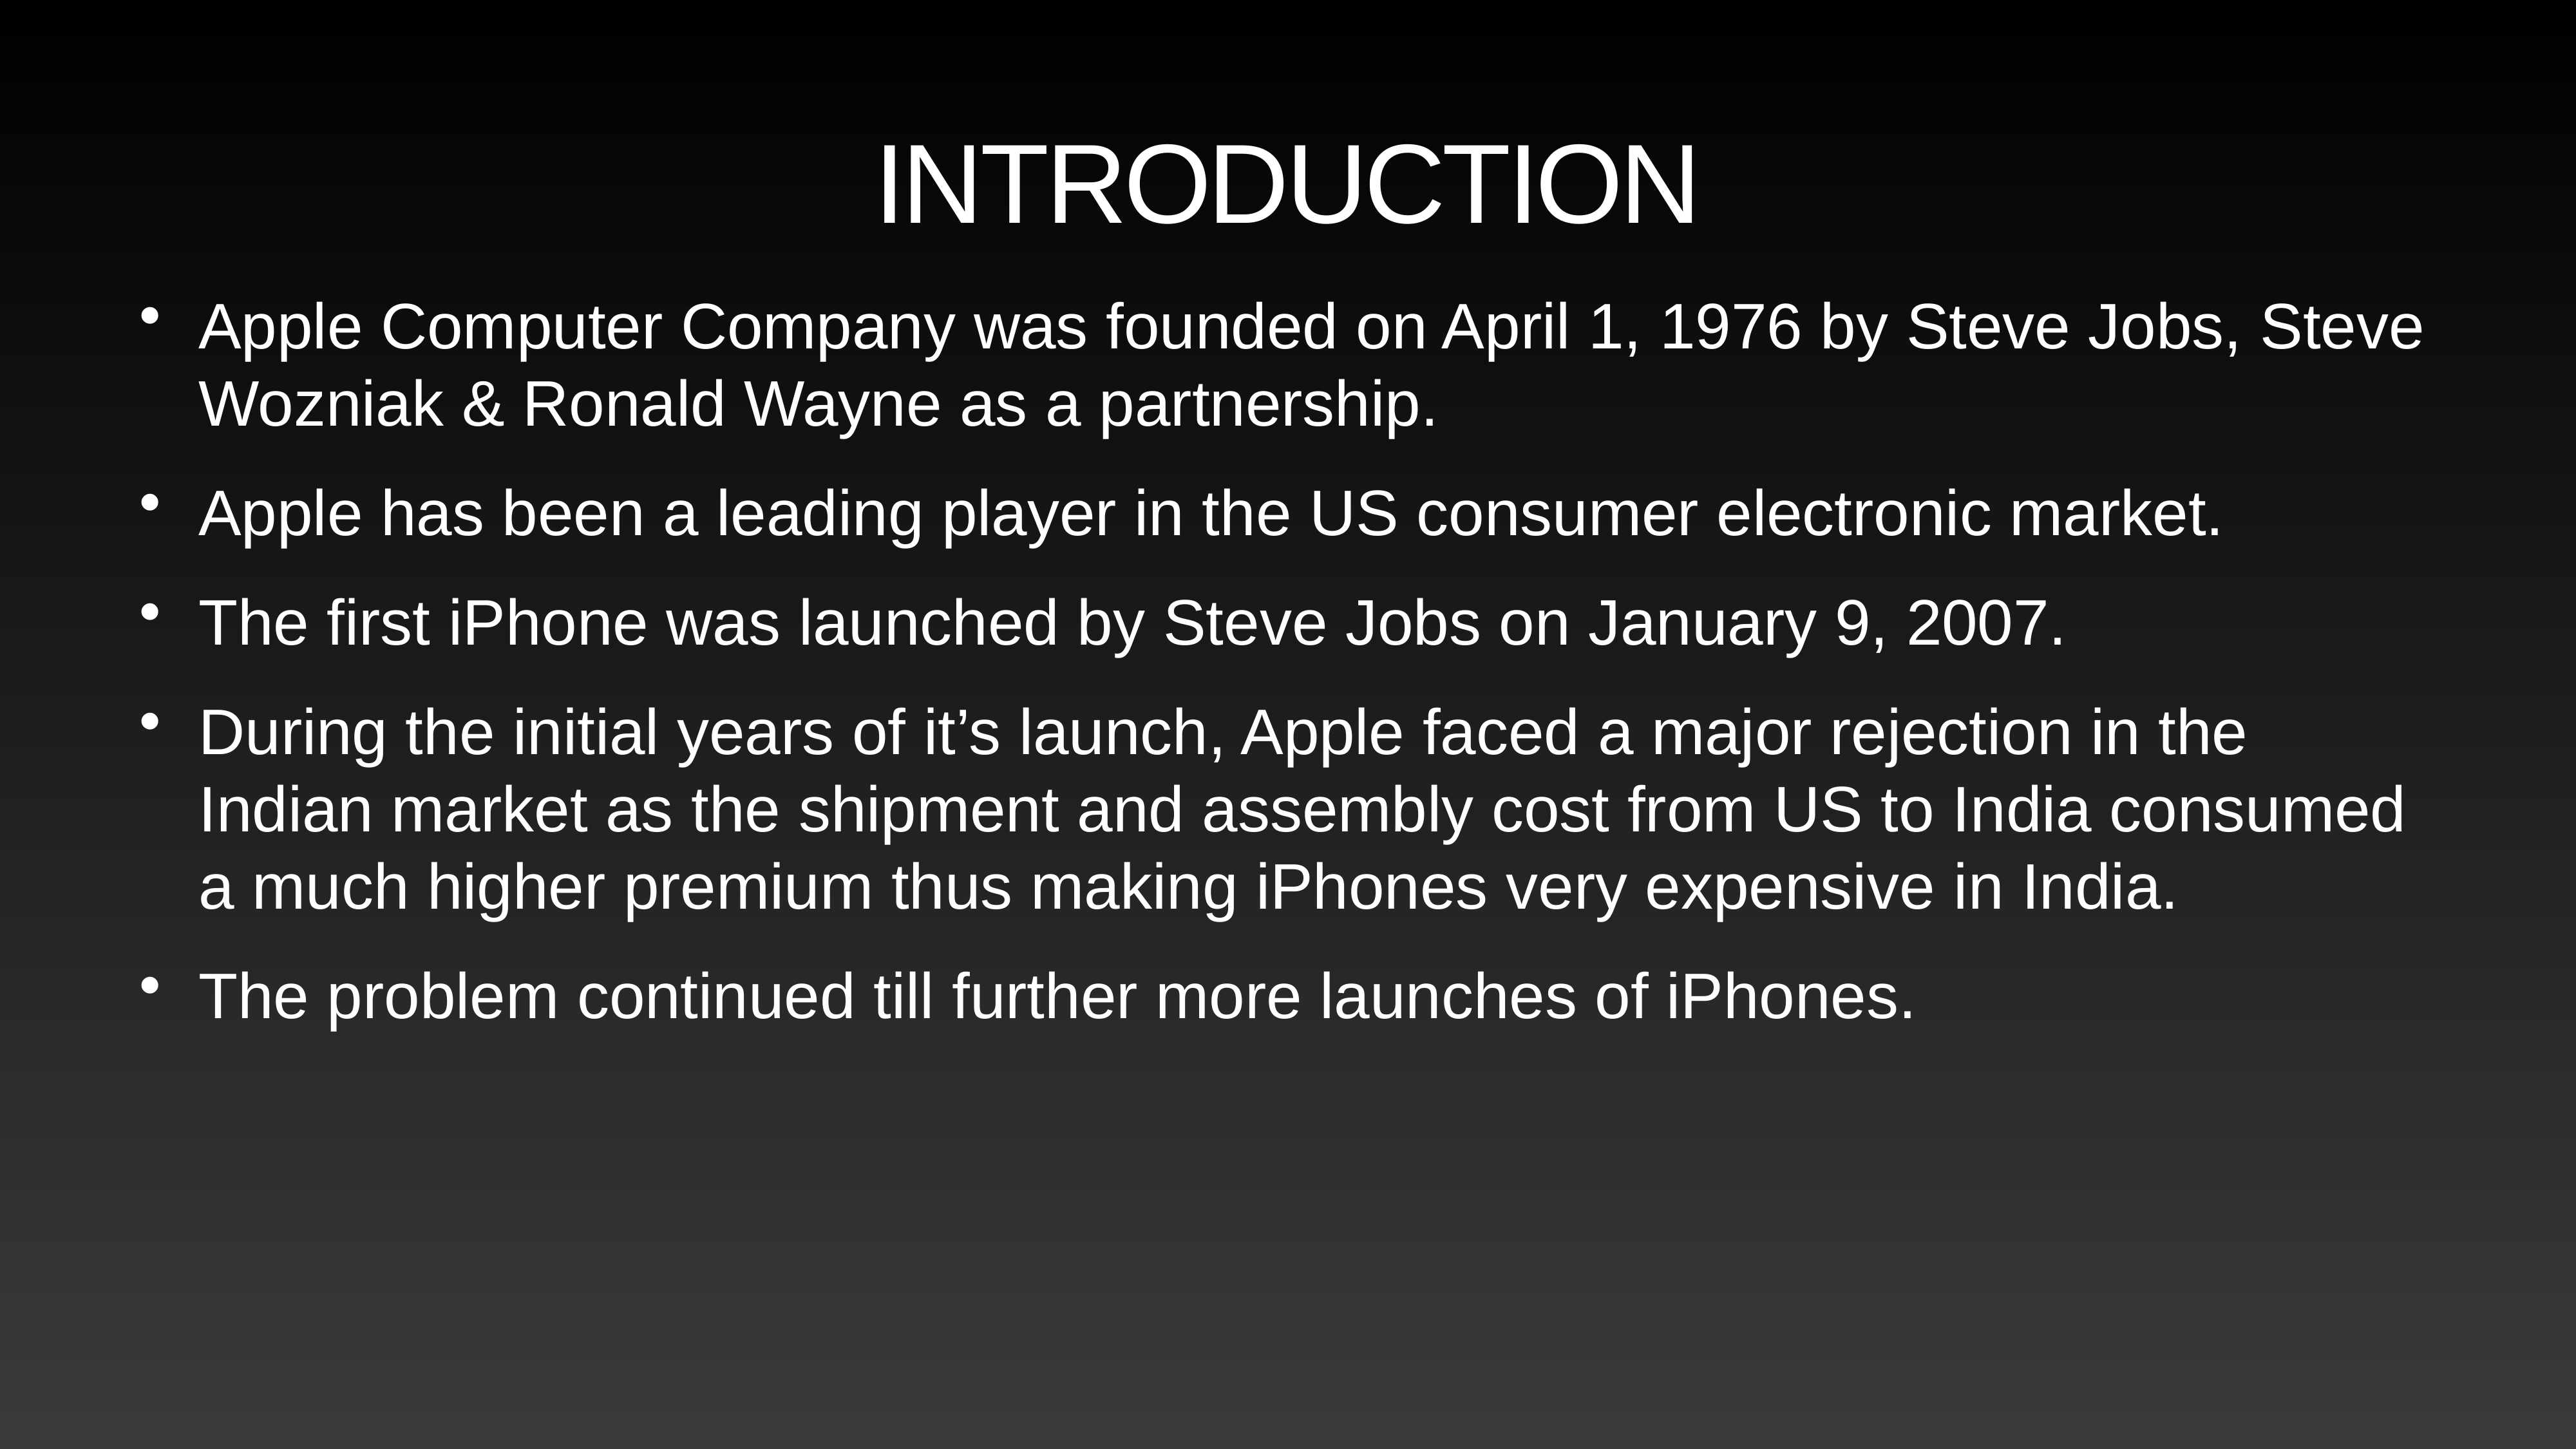

# INTRODUCTION
Apple Computer Company was founded on April 1, 1976 by Steve Jobs, Steve Wozniak & Ronald Wayne as a partnership.
Apple has been a leading player in the US consumer electronic market.
The first iPhone was launched by Steve Jobs on January 9, 2007.
During the initial years of it’s launch, Apple faced a major rejection in the Indian market as the shipment and assembly cost from US to India consumed a much higher premium thus making iPhones very expensive in India.
The problem continued till further more launches of iPhones.